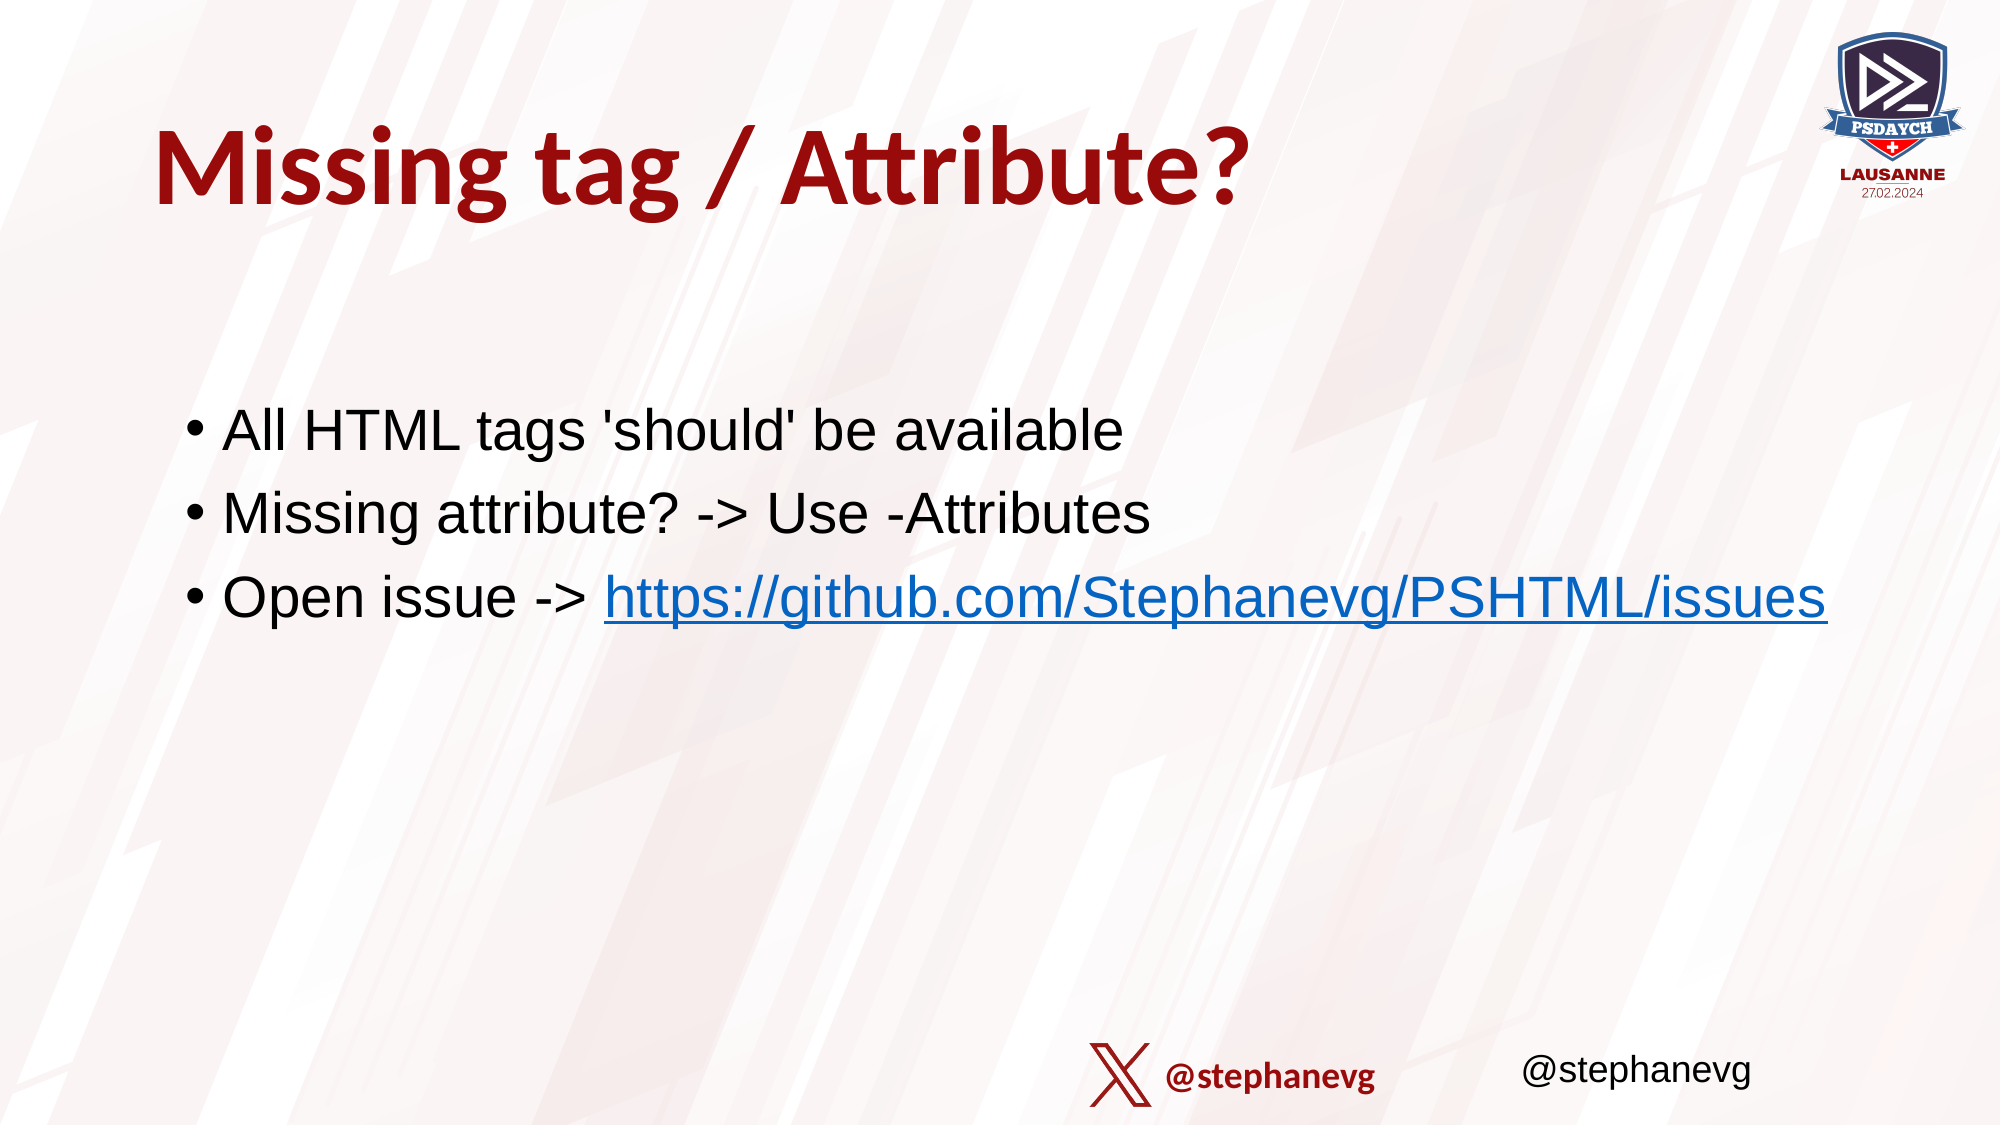

# Missing tag / Attribute?

All HTML tags 'should' be available
Missing attribute? -> Use -Attributes
Open issue -> https://github.com/Stephanevg/PSHTML/issues
@stephanevg